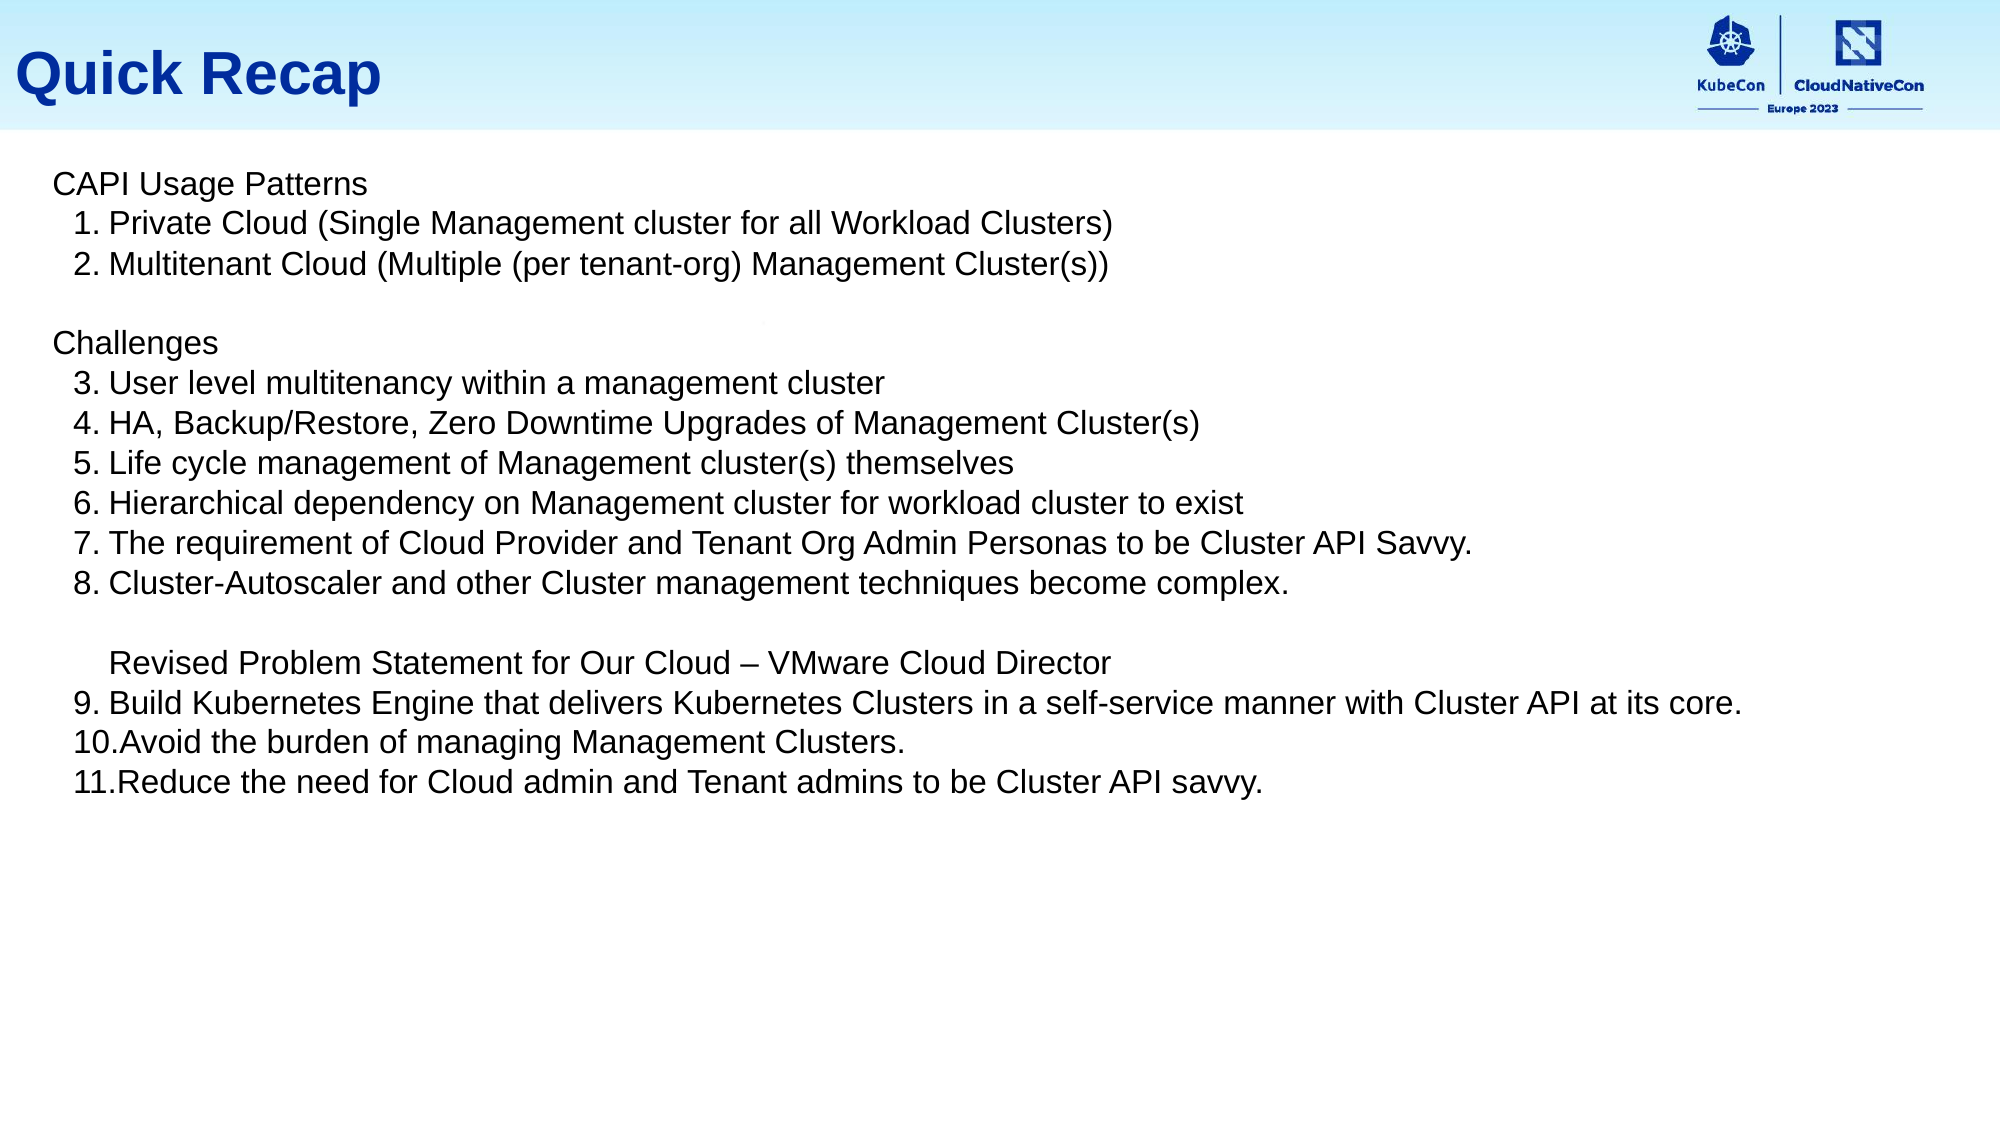

Quick Recap
CAPI Usage Patterns
Private Cloud (Single Management cluster for all Workload Clusters)
Multitenant Cloud (Multiple (per tenant-org) Management Cluster(s))

Challenges
User level multitenancy within a management cluster
HA, Backup/Restore, Zero Downtime Upgrades of Management Cluster(s)
Life cycle management of Management cluster(s) themselves
Hierarchical dependency on Management cluster for workload cluster to exist
The requirement of Cloud Provider and Tenant Org Admin Personas to be Cluster API Savvy.
Cluster-Autoscaler and other Cluster management techniques become complex.

Revised Problem Statement for Our Cloud – VMware Cloud Director
Build Kubernetes Engine that delivers Kubernetes Clusters in a self-service manner with Cluster API at its core.
Avoid the burden of managing Management Clusters.
Reduce the need for Cloud admin and Tenant admins to be Cluster API savvy.